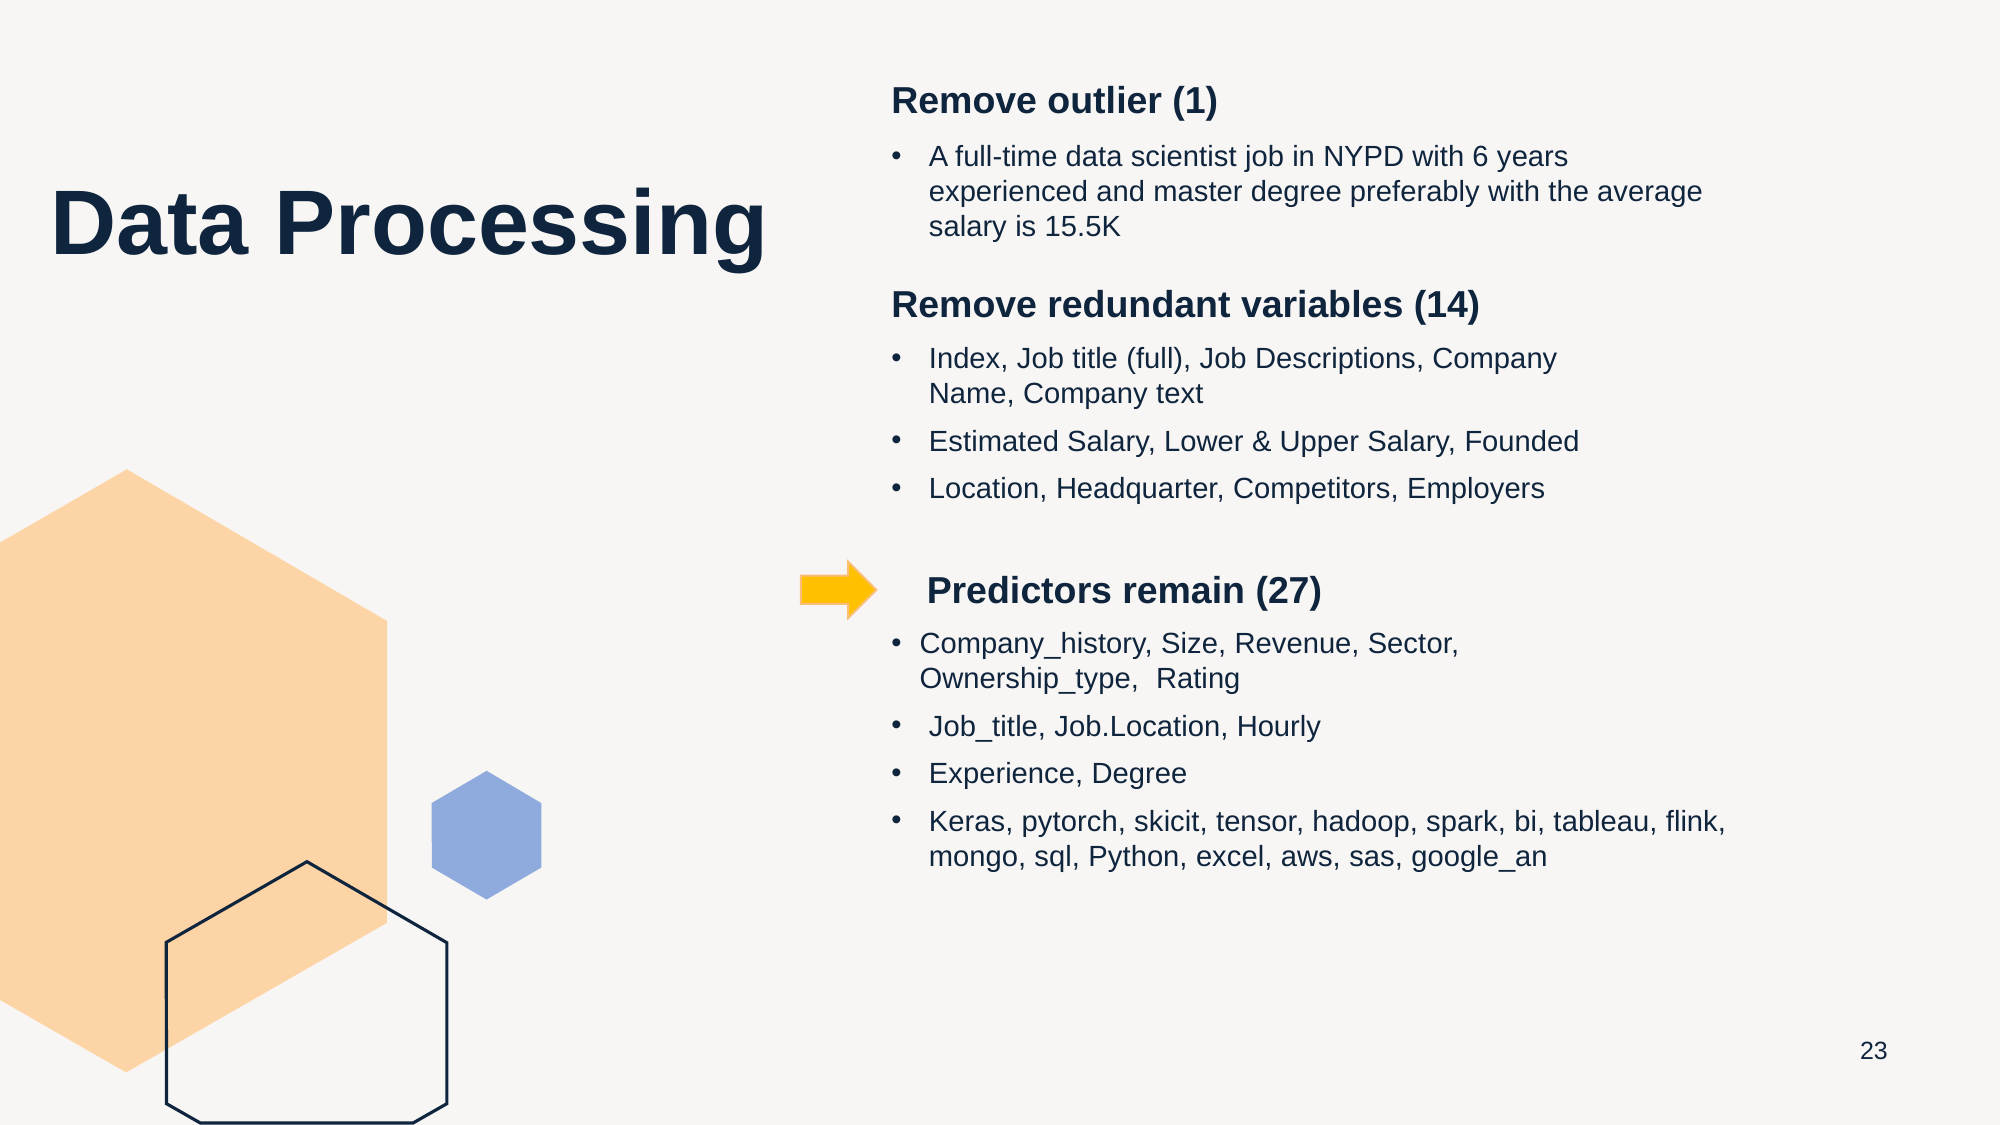

Remove outlier (1)
A full-time data scientist job in NYPD with 6 years experienced and master degree preferably with the average salary is 15.5K

# Data Processing
Remove redundant variables (14)
Index, Job title (full), Job Descriptions, Company Name, Company text
Estimated Salary, Lower & Upper Salary, Founded
Location, Headquarter, Competitors, Employers

Predictors remain (27)

Company_history, Size, Revenue, Sector, Ownership_type,  Rating
Job_title, Job.Location, Hourly
Experience, Degree
Keras, pytorch, skicit, tensor, hadoop, spark, bi, tableau, flink, mongo, sql, Python, excel, aws, sas, google_an
23